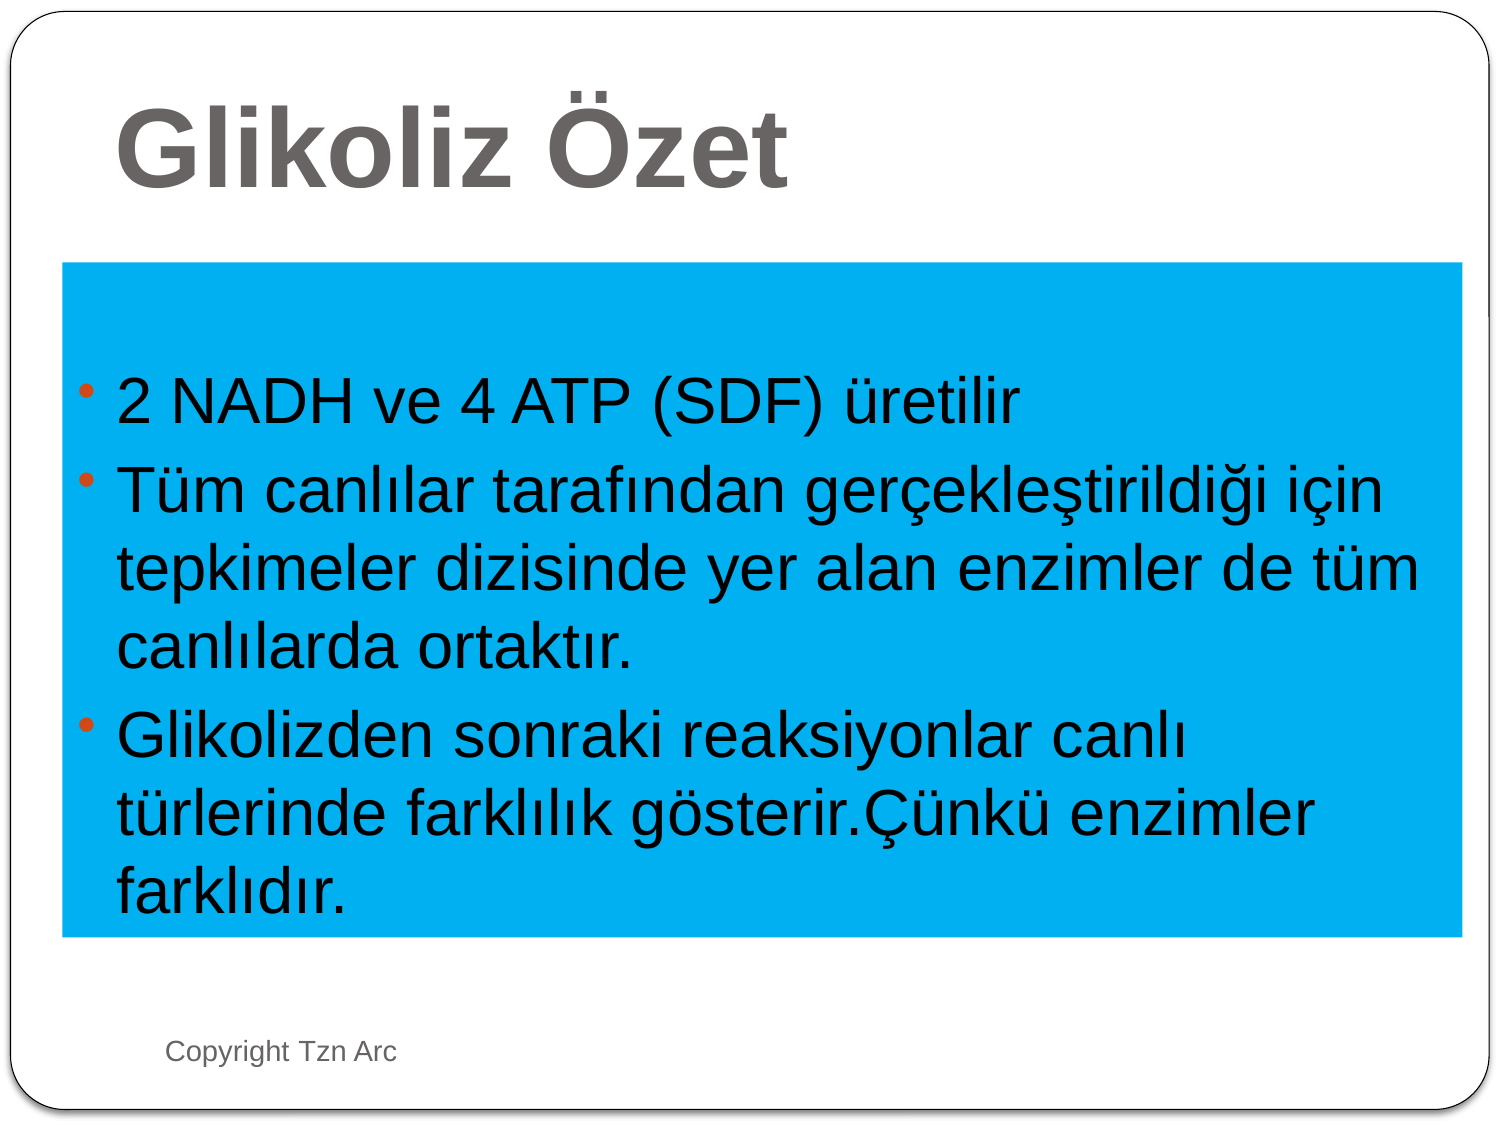

# Glikoliz Özet

2 NADH ve 4 ATP (SDF) üretilir
Tüm canlılar tarafından gerçekleştirildiği için tepkimeler dizisinde yer alan enzimler de tüm canlılarda ortaktır.
Glikolizden sonraki reaksiyonlar canlı türlerinde farklılık gösterir.Çünkü enzimler farklıdır.
Copyright Tzn Arc